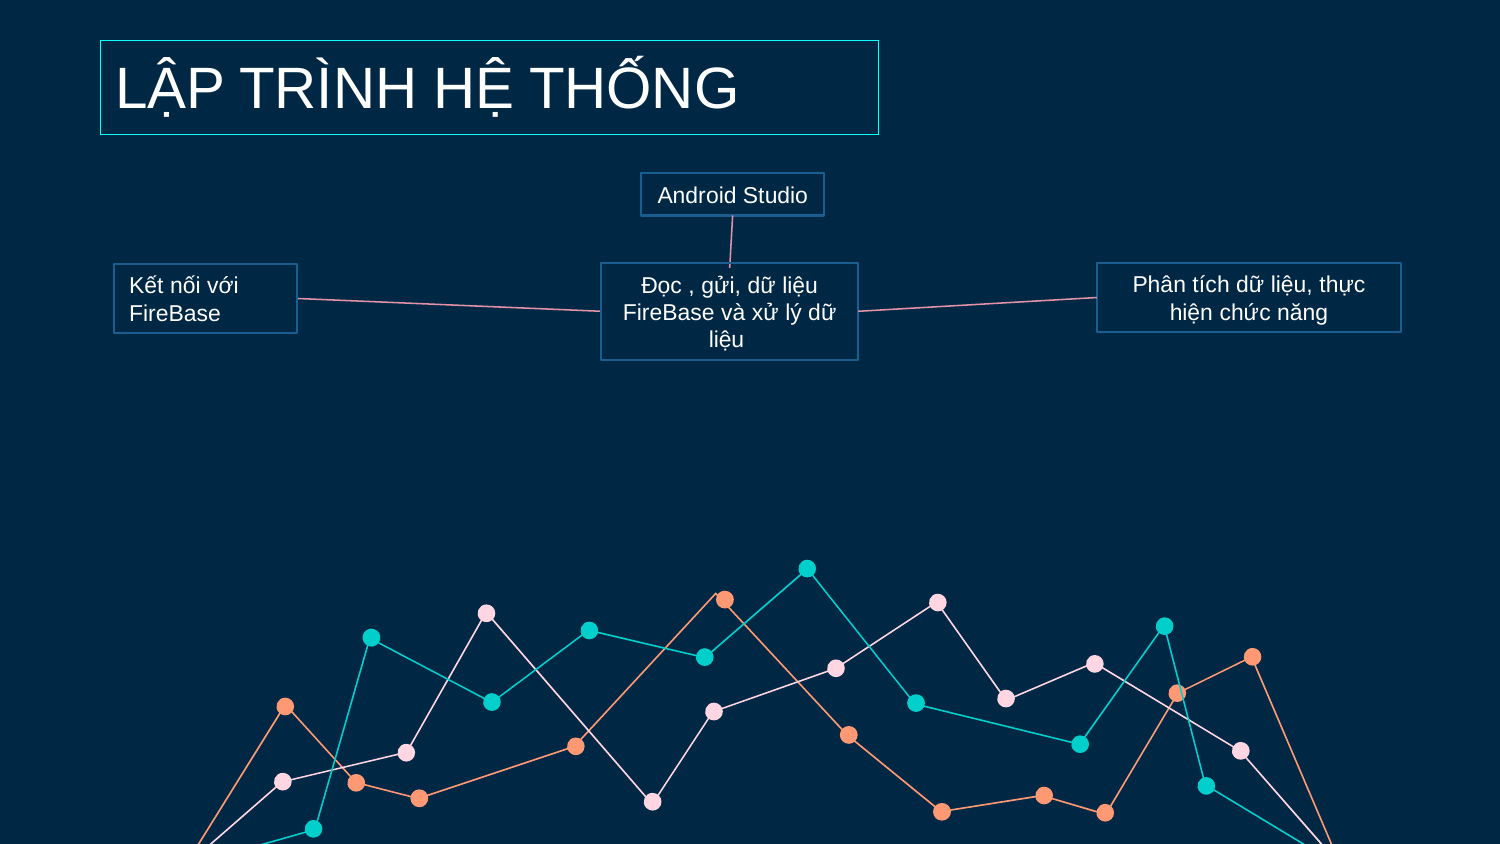

LẬP TRÌNH HỆ THỐNG
Android Studio
Phân tích dữ liệu, thực hiện chức năng
 Đọc , gửi, dữ liệu  FireBase và xử lý dữ liệu
Kết nối với FireBase